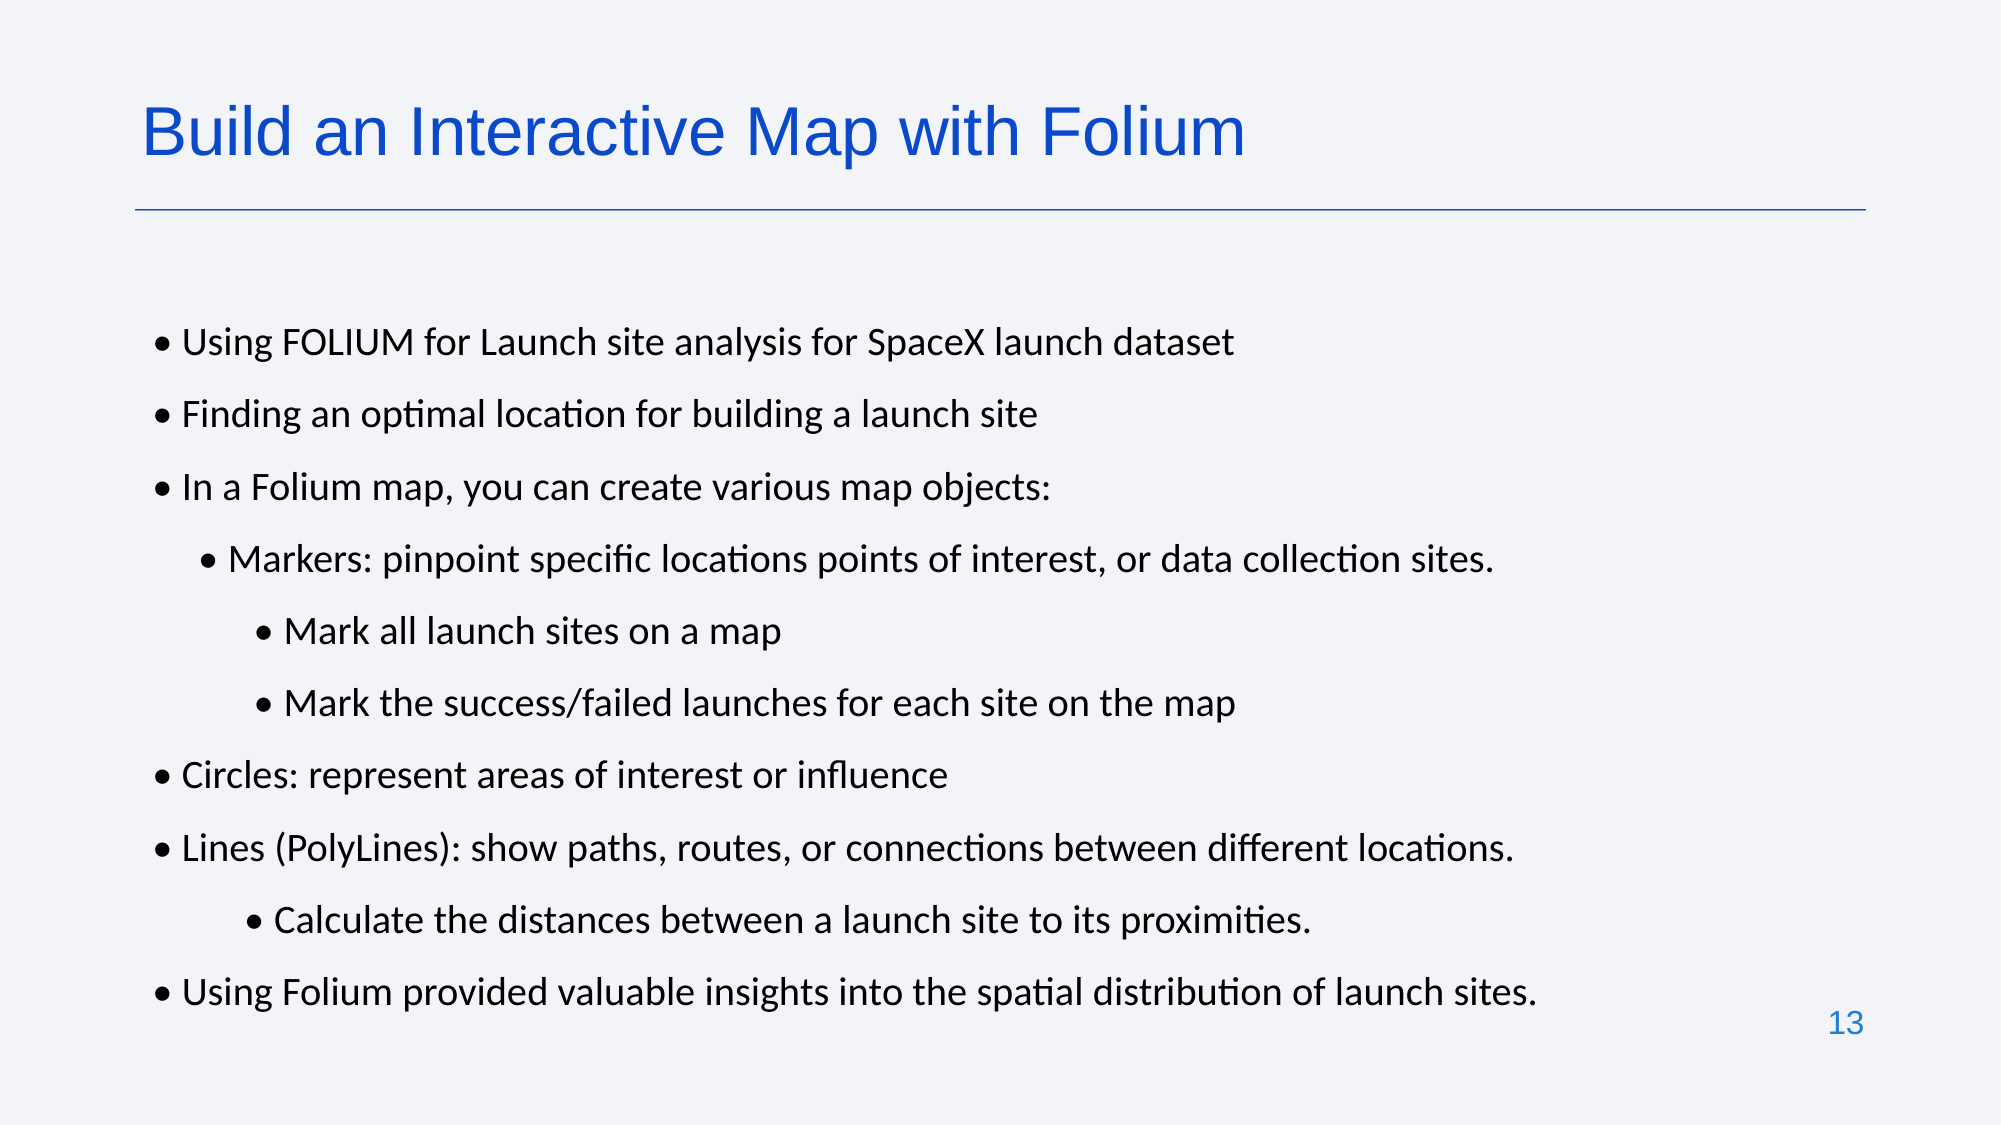

Build an Interactive Map with Folium
• Using FOLIUM for Launch site analysis for SpaceX launch dataset
• Finding an optimal location for building a launch site
• In a Folium map, you can create various map objects:
     • Markers: pinpoint specific locations points of interest, or data collection sites.
           • Mark all launch sites on a map
           • Mark the success/failed launches for each site on the map
• Circles: represent areas of interest or influence
• Lines (PolyLines): show paths, routes, or connections between different locations.
          • Calculate the distances between a launch site to its proximities.
• Using Folium provided valuable insights into the spatial distribution of launch sites.

13